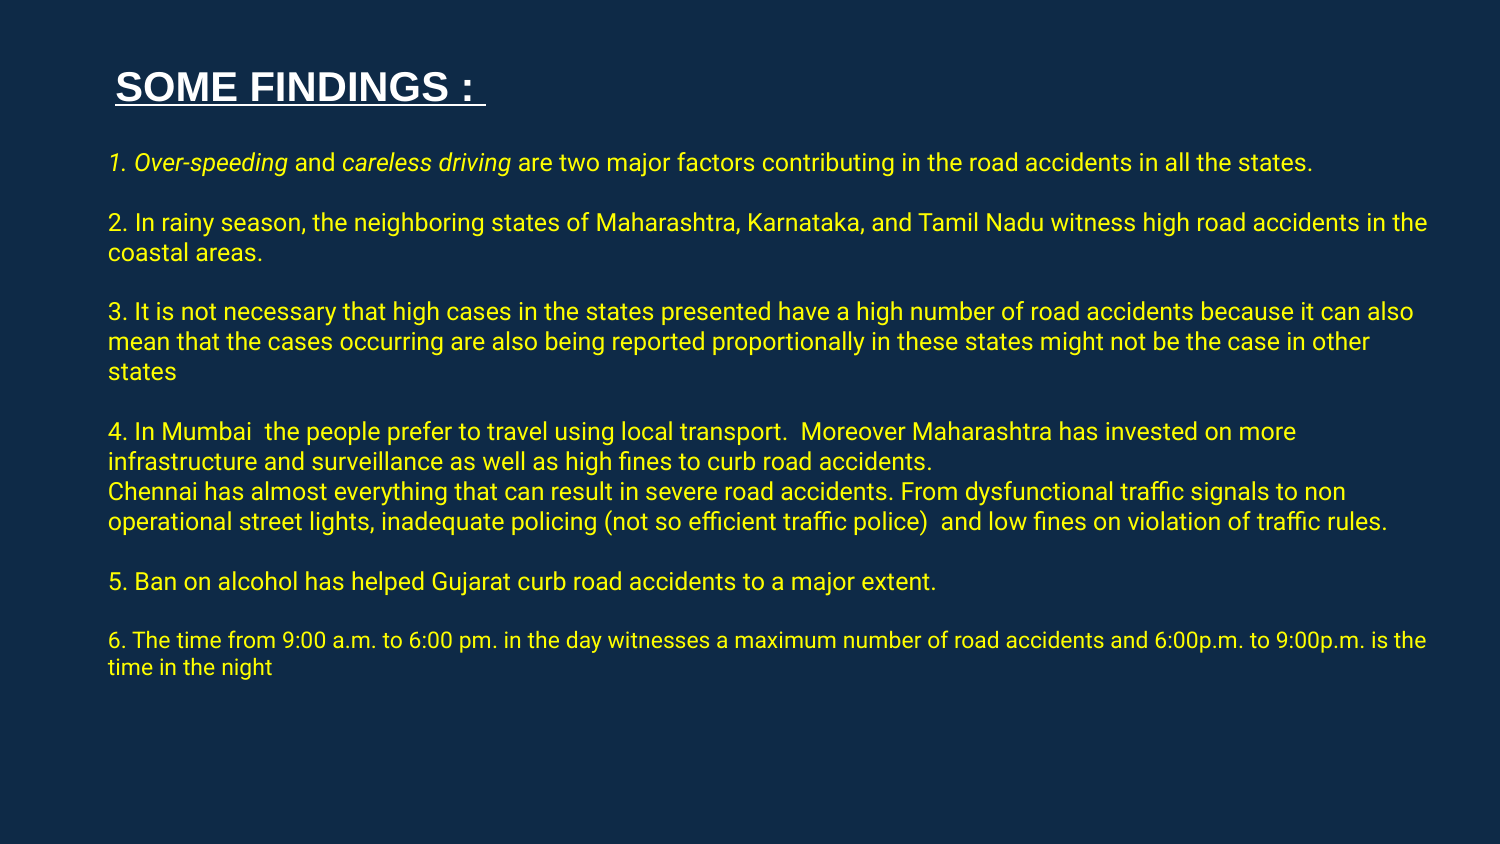

SOME FINDINGS :

1. Over-speeding and careless driving are two major factors contributing in the road accidents in all the states.
2. In rainy season, the neighboring states of Maharashtra, Karnataka, and Tamil Nadu witness high road accidents in the coastal areas.
3. It is not necessary that high cases in the states presented have a high number of road accidents because it can also mean that the cases occurring are also being reported proportionally in these states might not be the case in other states
4. In Mumbai  the people prefer to travel using local transport.  Moreover Maharashtra has invested on more infrastructure and surveillance as well as high fines to curb road accidents.
Chennai has almost everything that can result in severe road accidents. From dysfunctional traffic signals to non operational street lights, inadequate policing (not so efficient traffic police)  and low fines on violation of traffic rules.
5. Ban on alcohol has helped Gujarat curb road accidents to a major extent.
6. The time from 9:00 a.m. to 6:00 pm. in the day witnesses a maximum number of road accidents and 6:00p.m. to 9:00p.m. is the time in the night